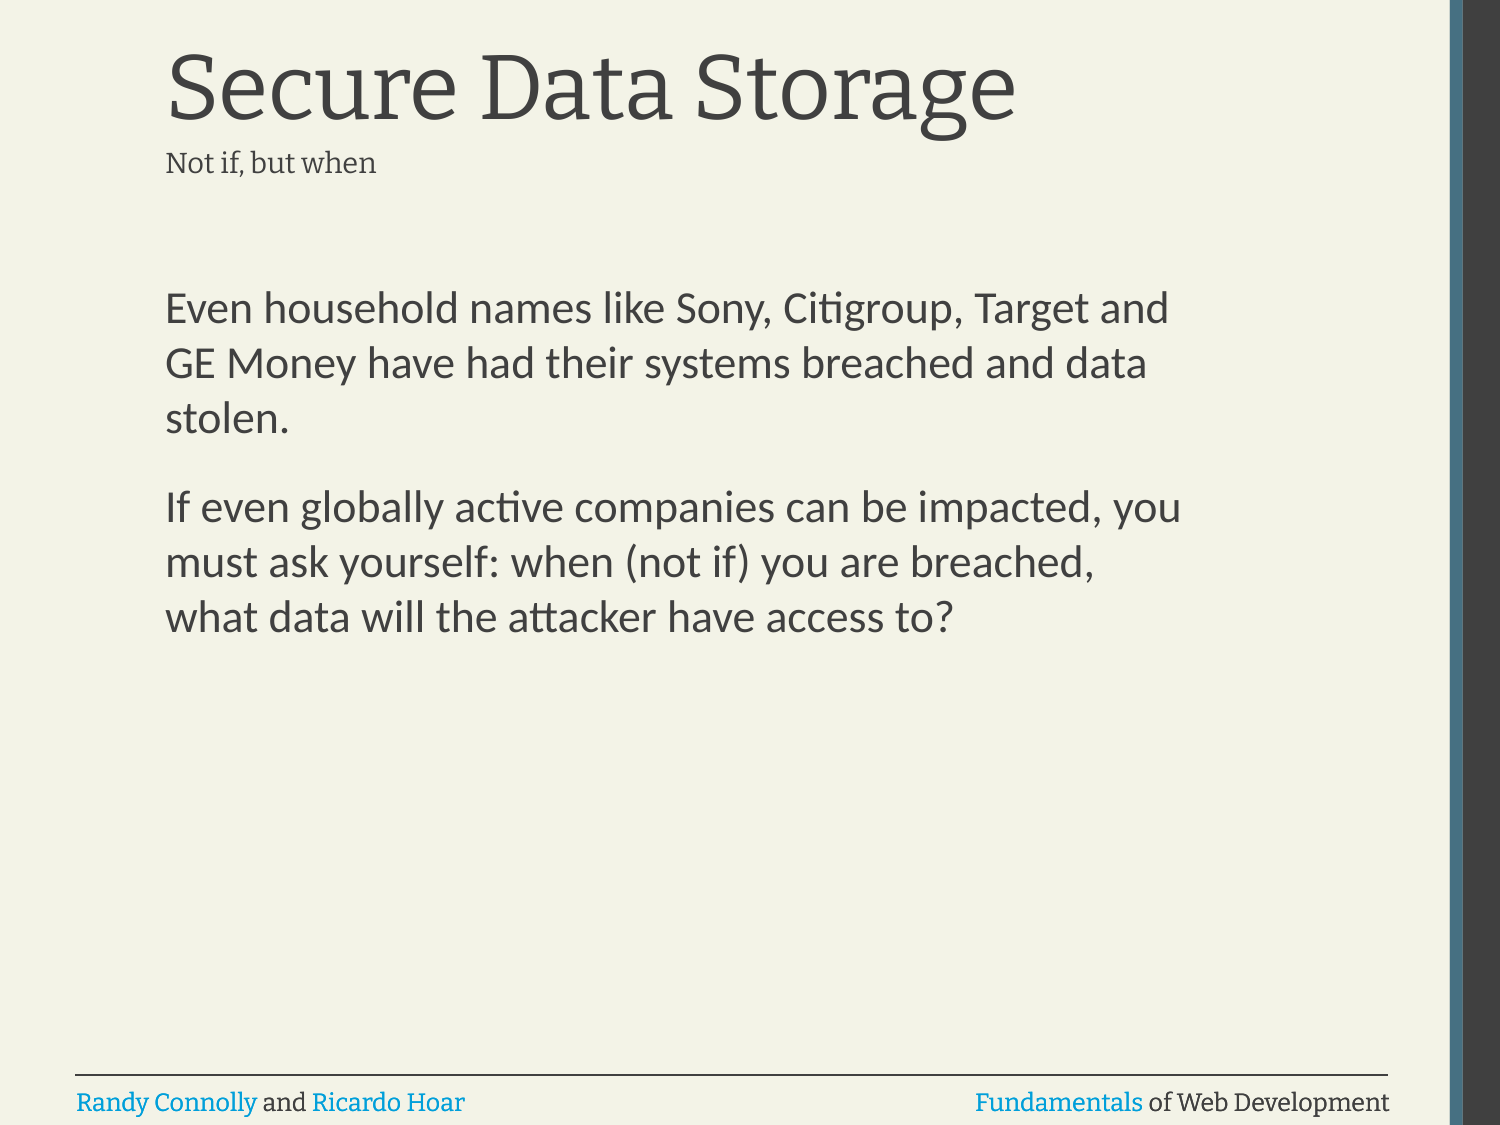

# Secure Data Storage
Not if, but when
Even household names like Sony, Citigroup, Target and GE Money have had their systems breached and data stolen.
If even globally active companies can be impacted, you must ask yourself: when (not if) you are breached, what data will the attacker have access to?